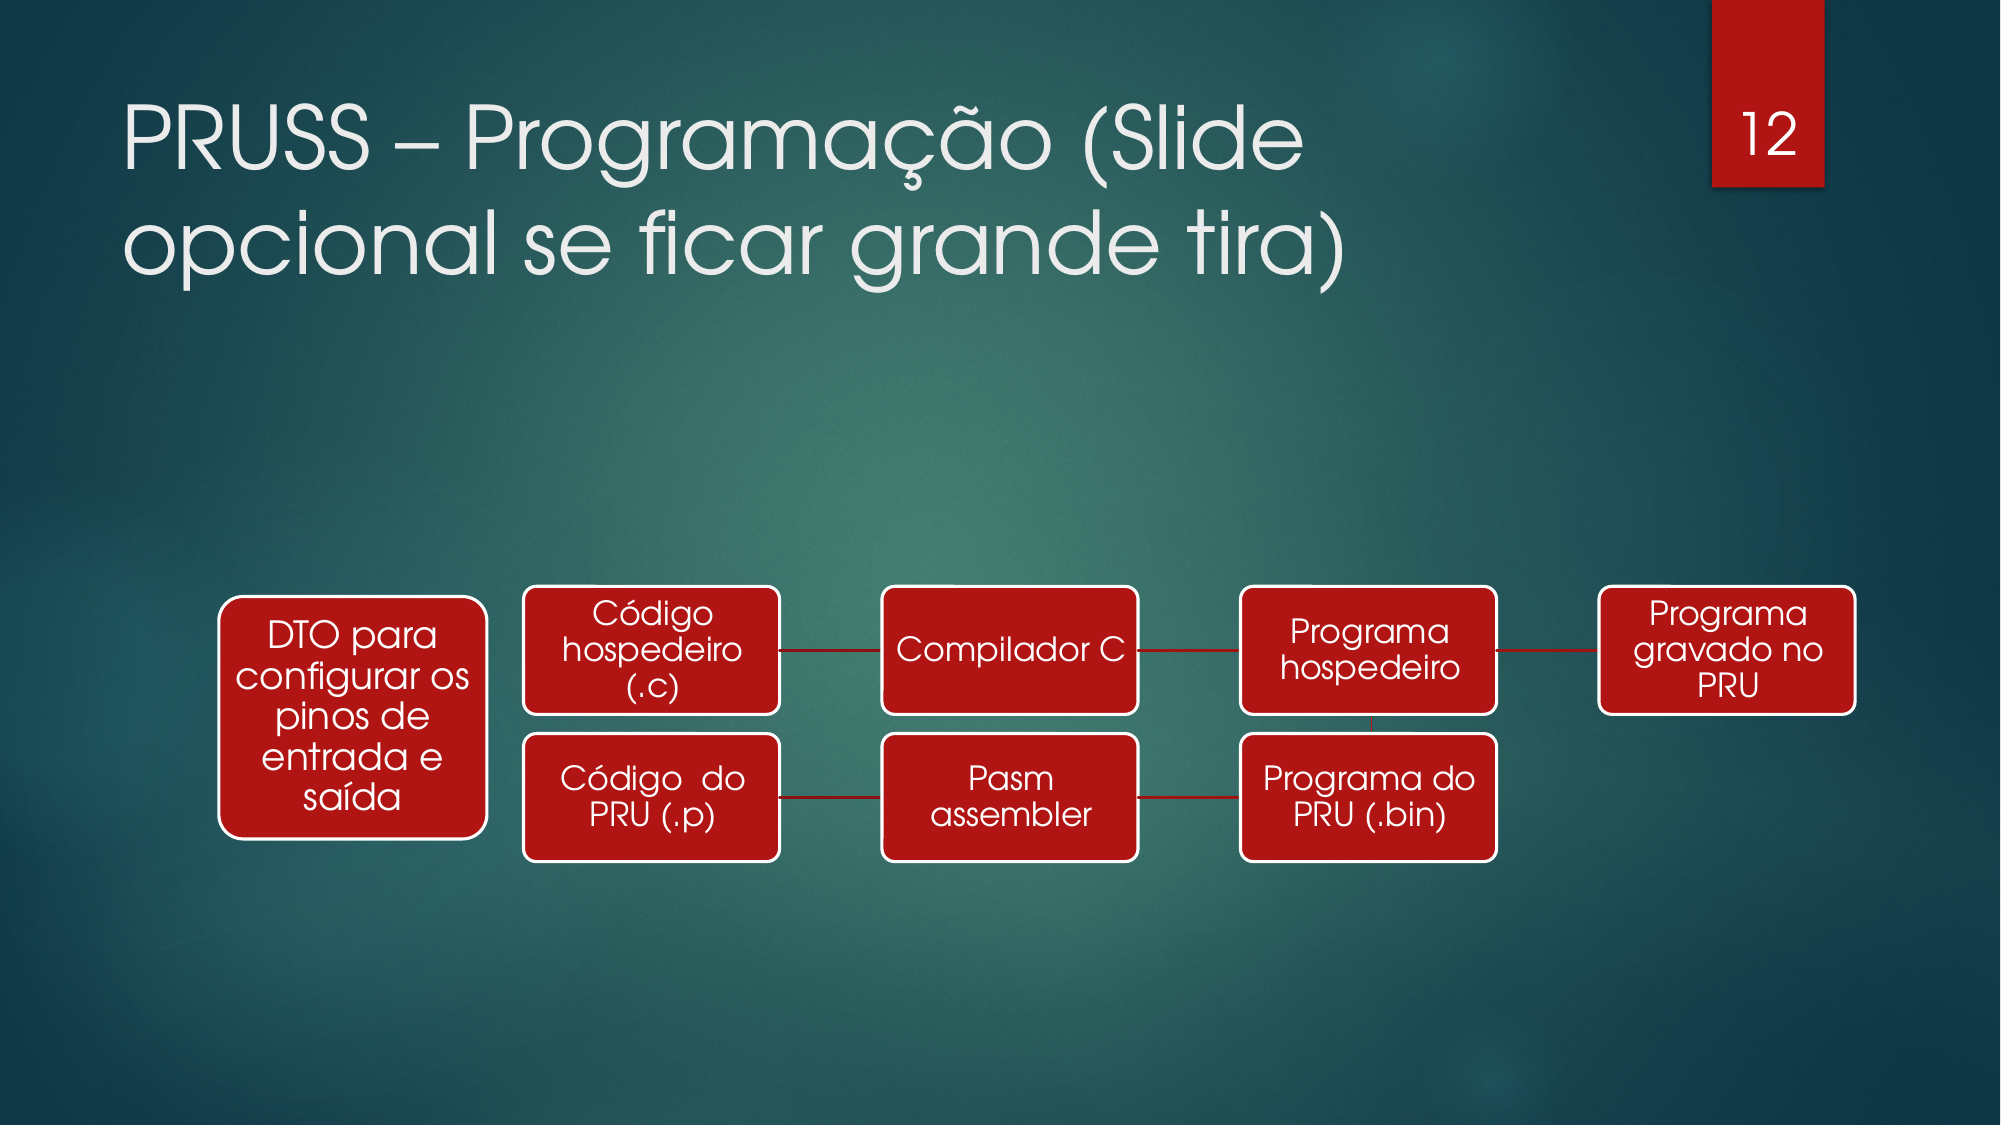

12
# PRUSS – Programação (Slide opcional se ficar grande tira)
Código hospedeiro (.c)

Compilador C

Programa hospedeiro

Programa gravado no PRU
Código  do PRU (.p)

Pasm assembler

Programa do PRU (.bin)

DTO para configurar os pinos de entrada e saída